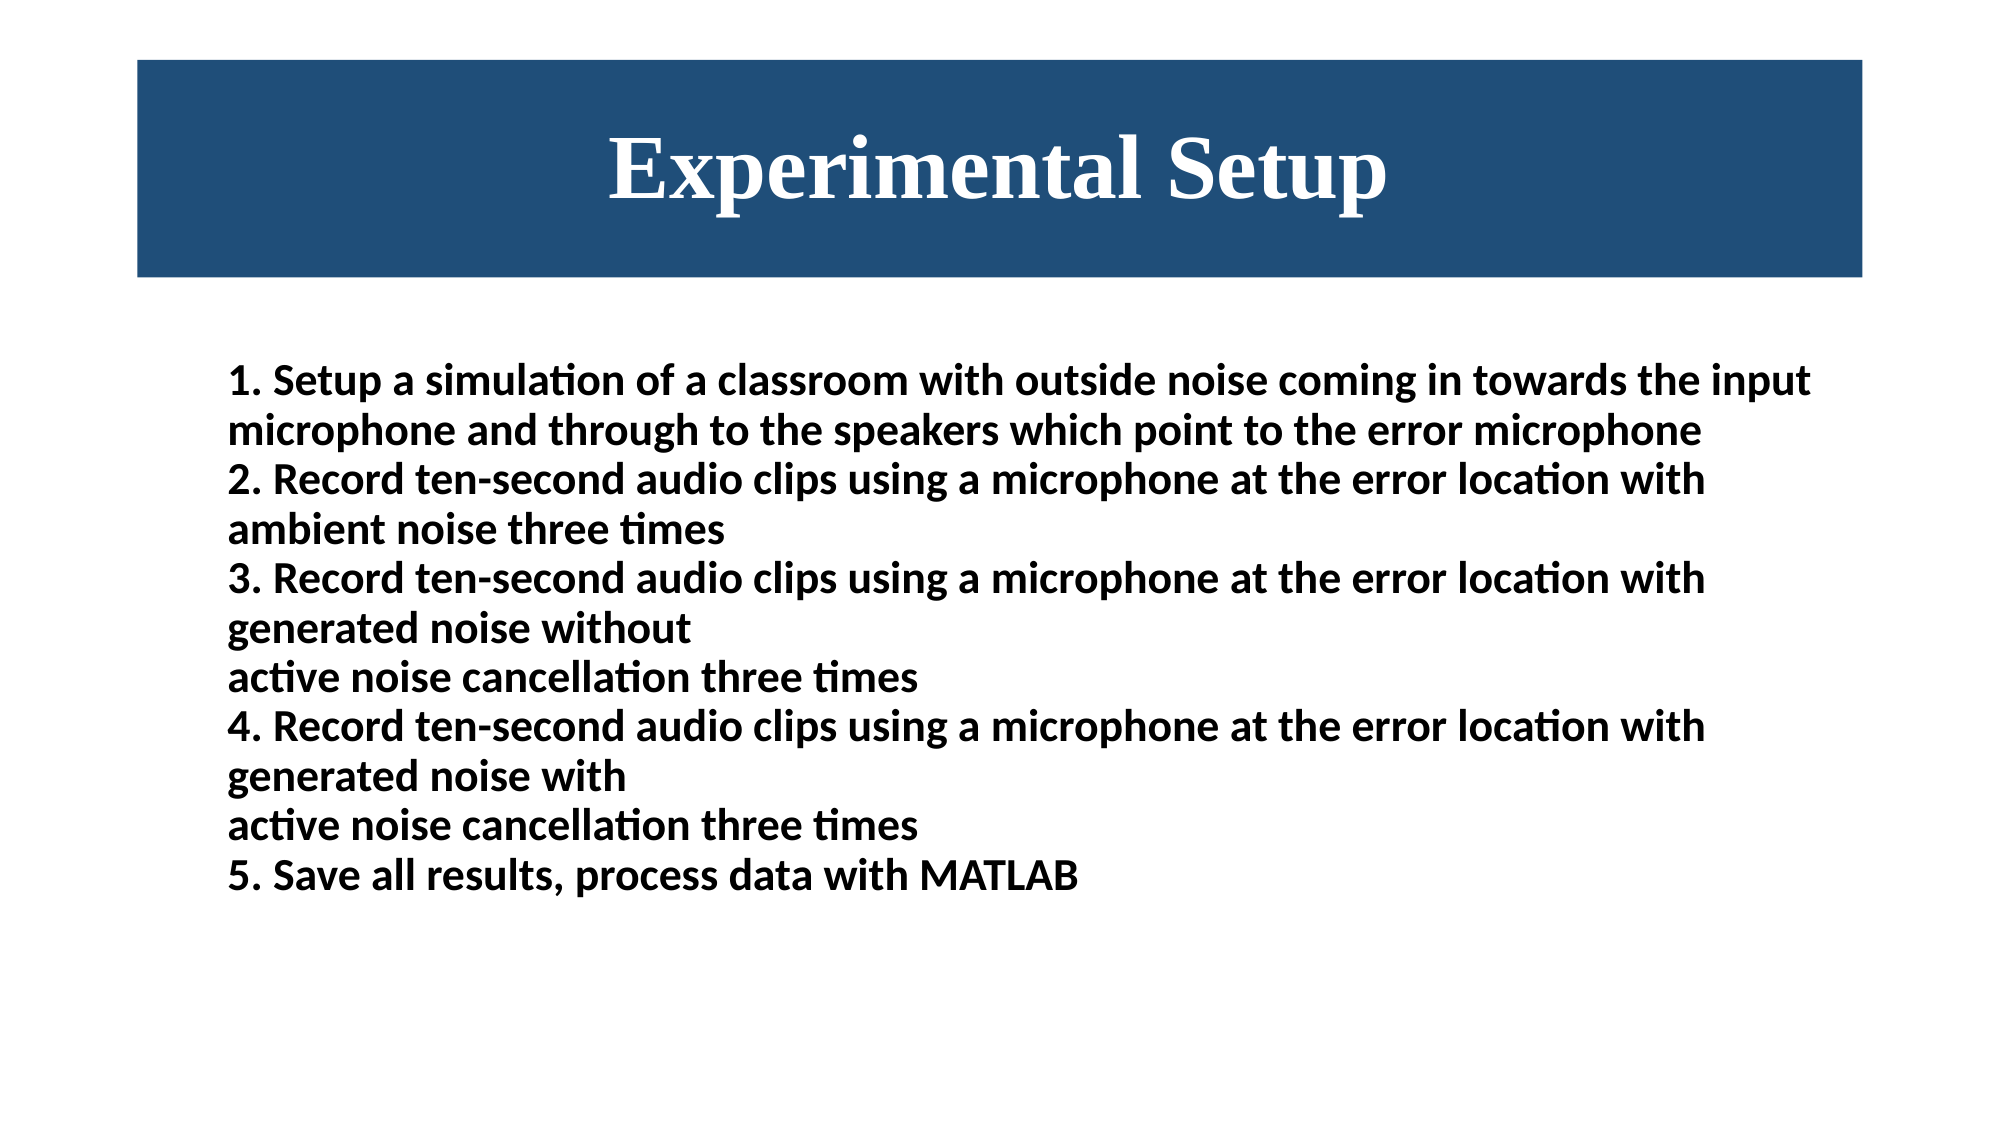

# Experimental Setup
1. Setup a simulation of a classroom with outside noise coming in towards the input microphone and through to the speakers which point to the error microphone
2. Record ten-second audio clips using a microphone at the error location with ambient noise three times
3. Record ten-second audio clips using a microphone at the error location with generated noise without
active noise cancellation three times
4. Record ten-second audio clips using a microphone at the error location with generated noise with
active noise cancellation three times
5. Save all results, process data with MATLAB